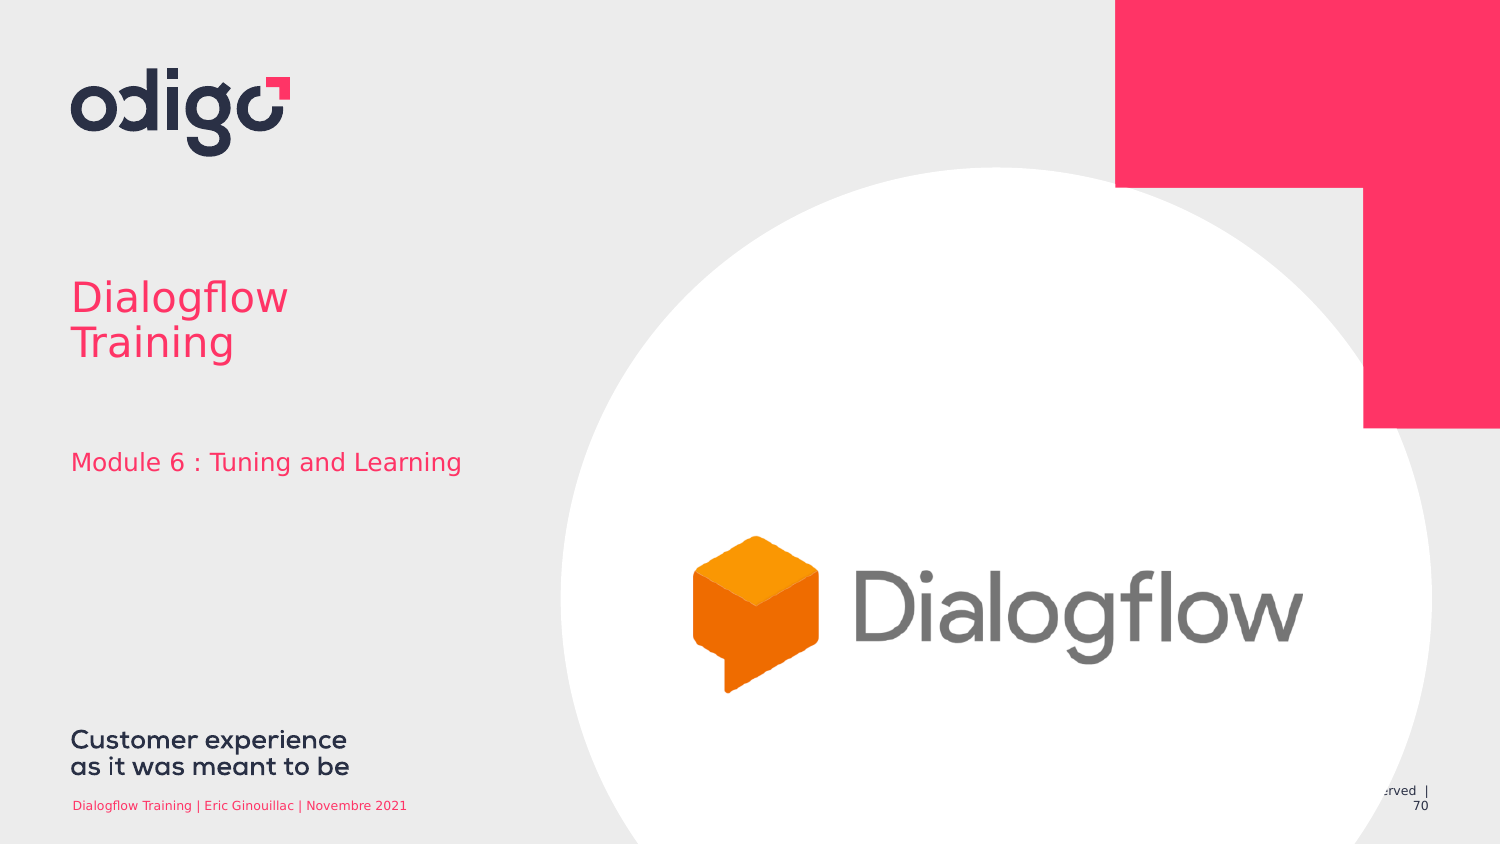

# Dialogflow Training
Module 6 : Tuning and Learning